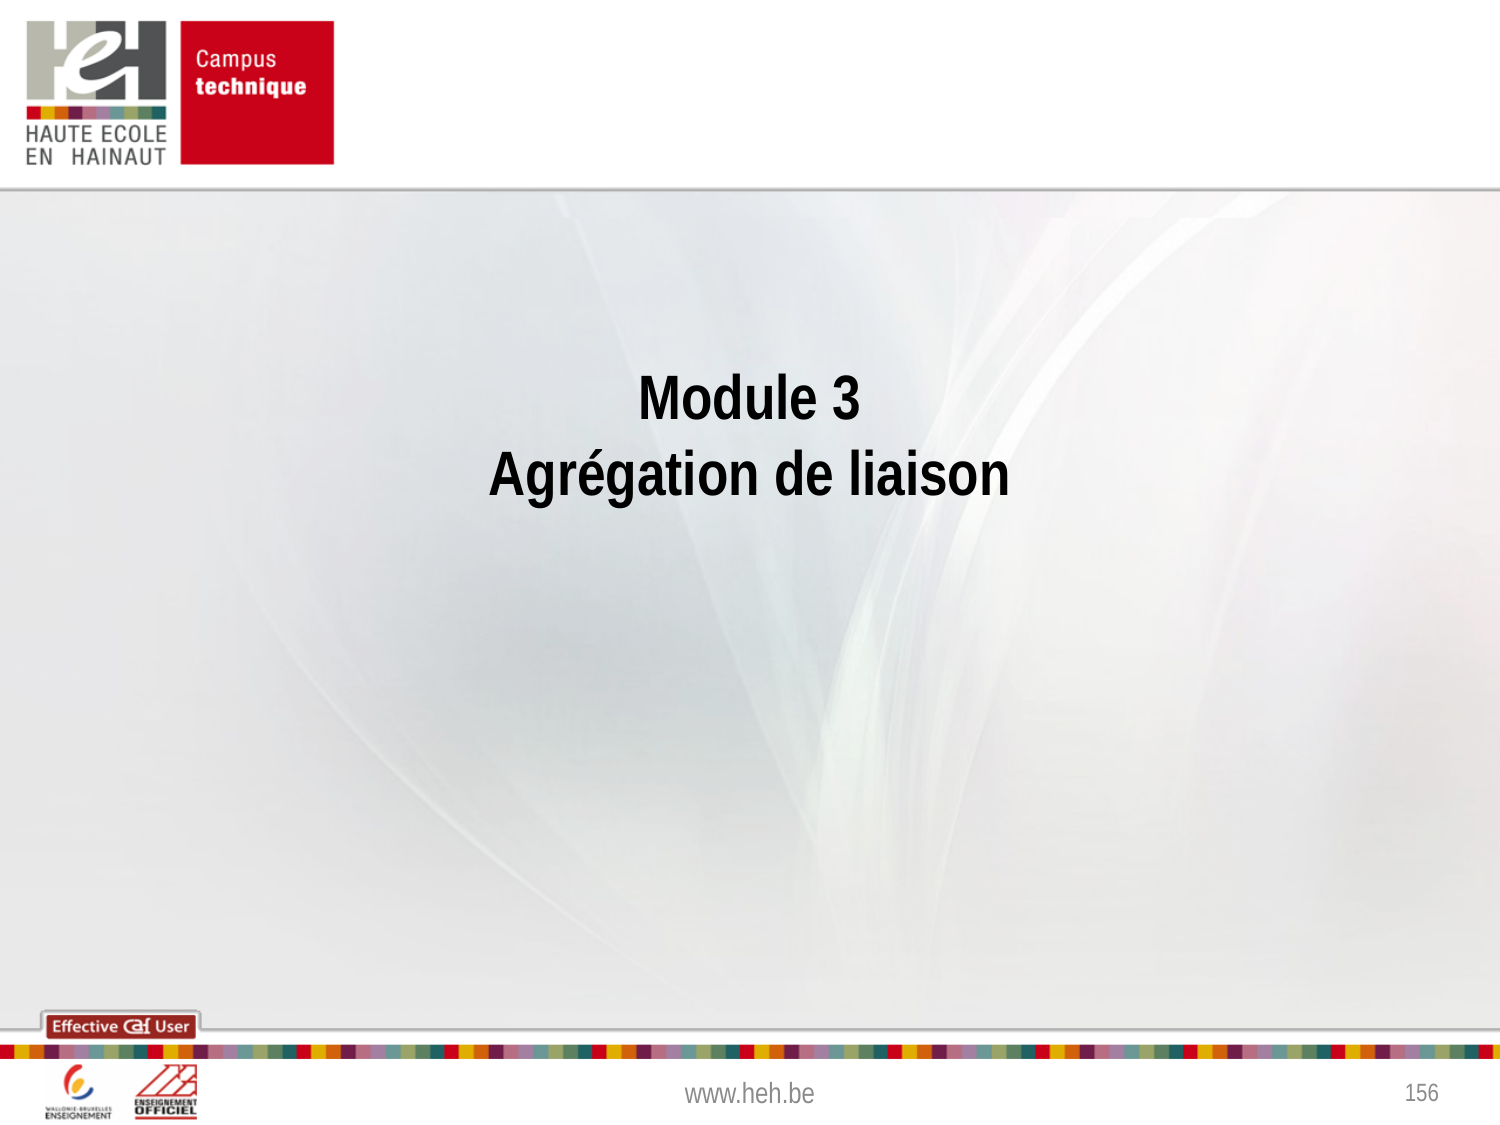

# Module 3 Agrégation de liaison

www.heh.be
156